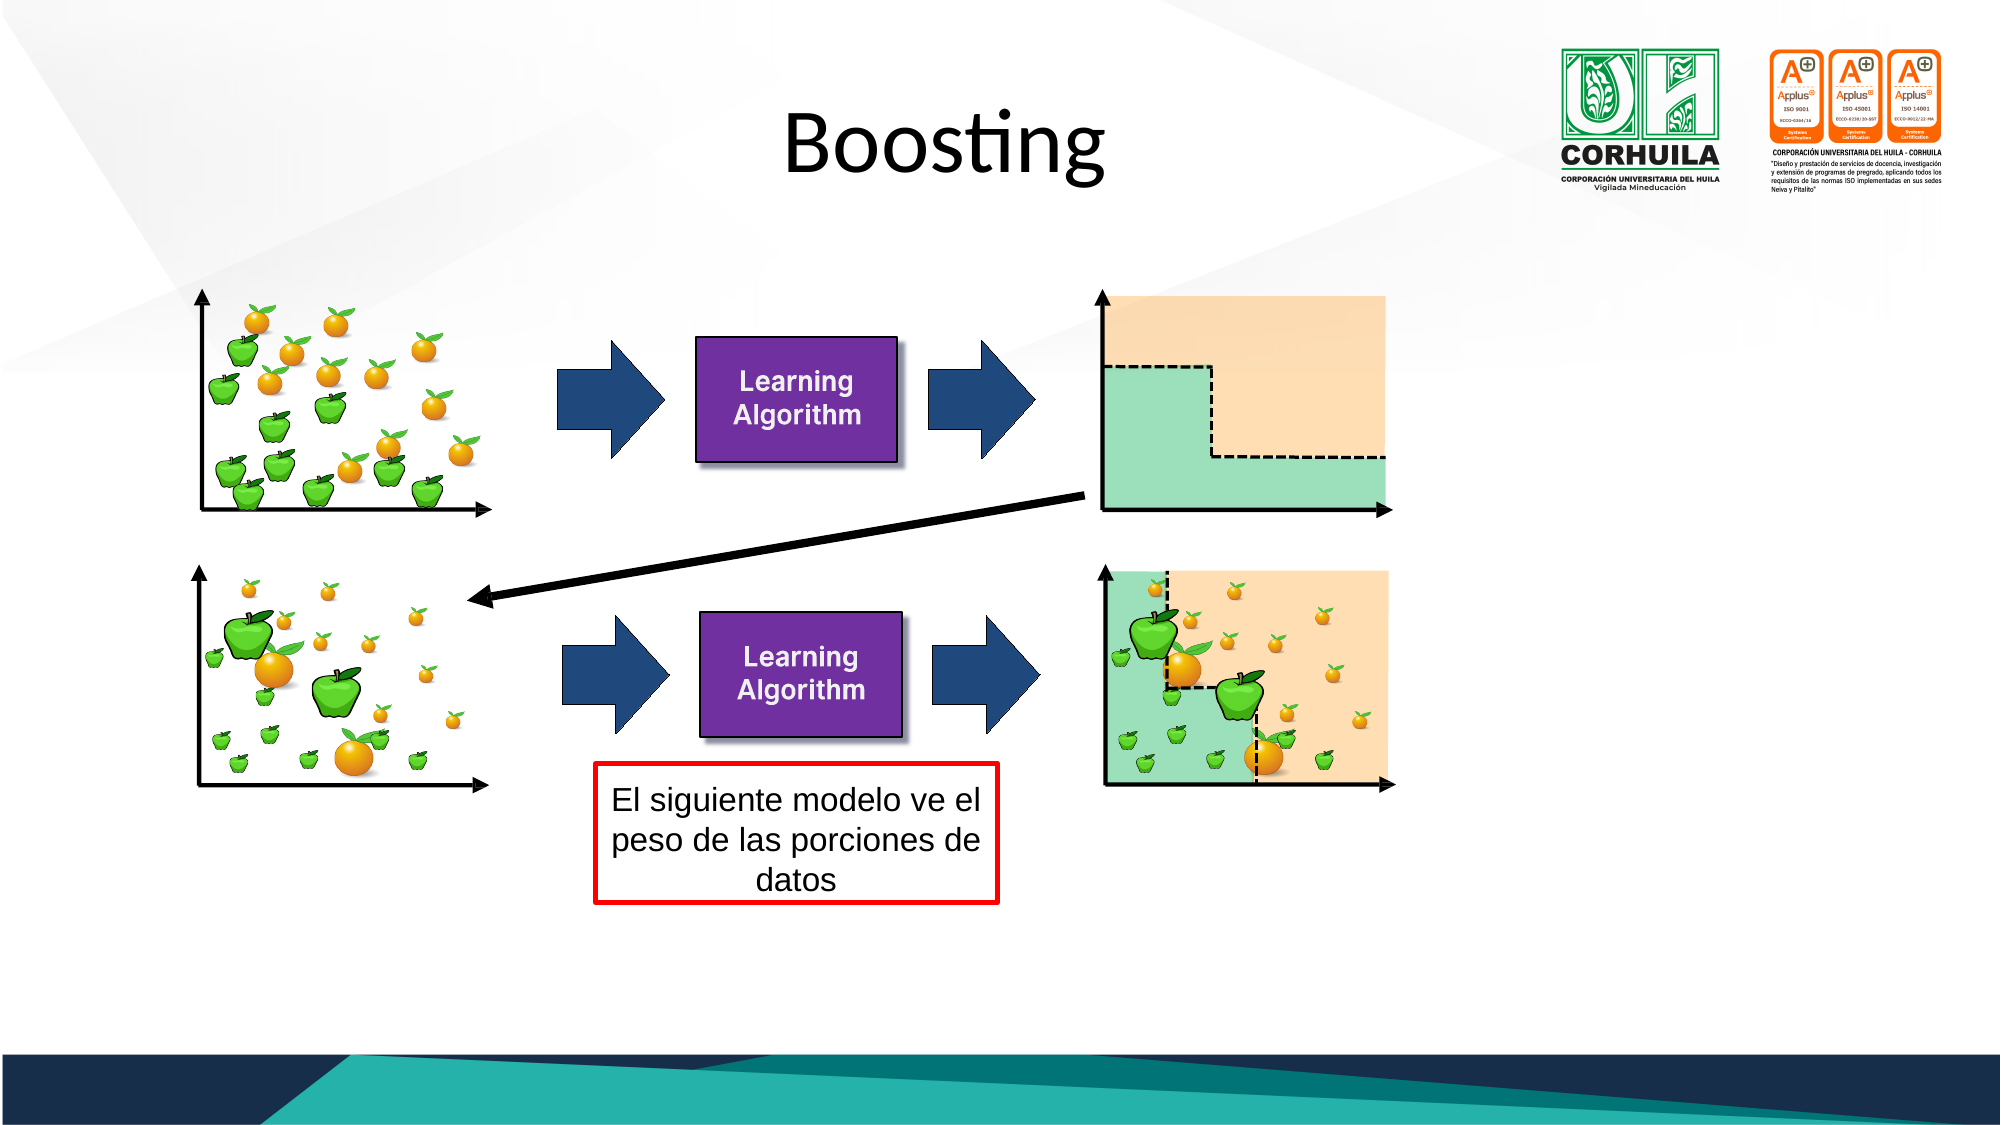

# Boosting

El siguiente modelo ve el peso de las porciones de datos